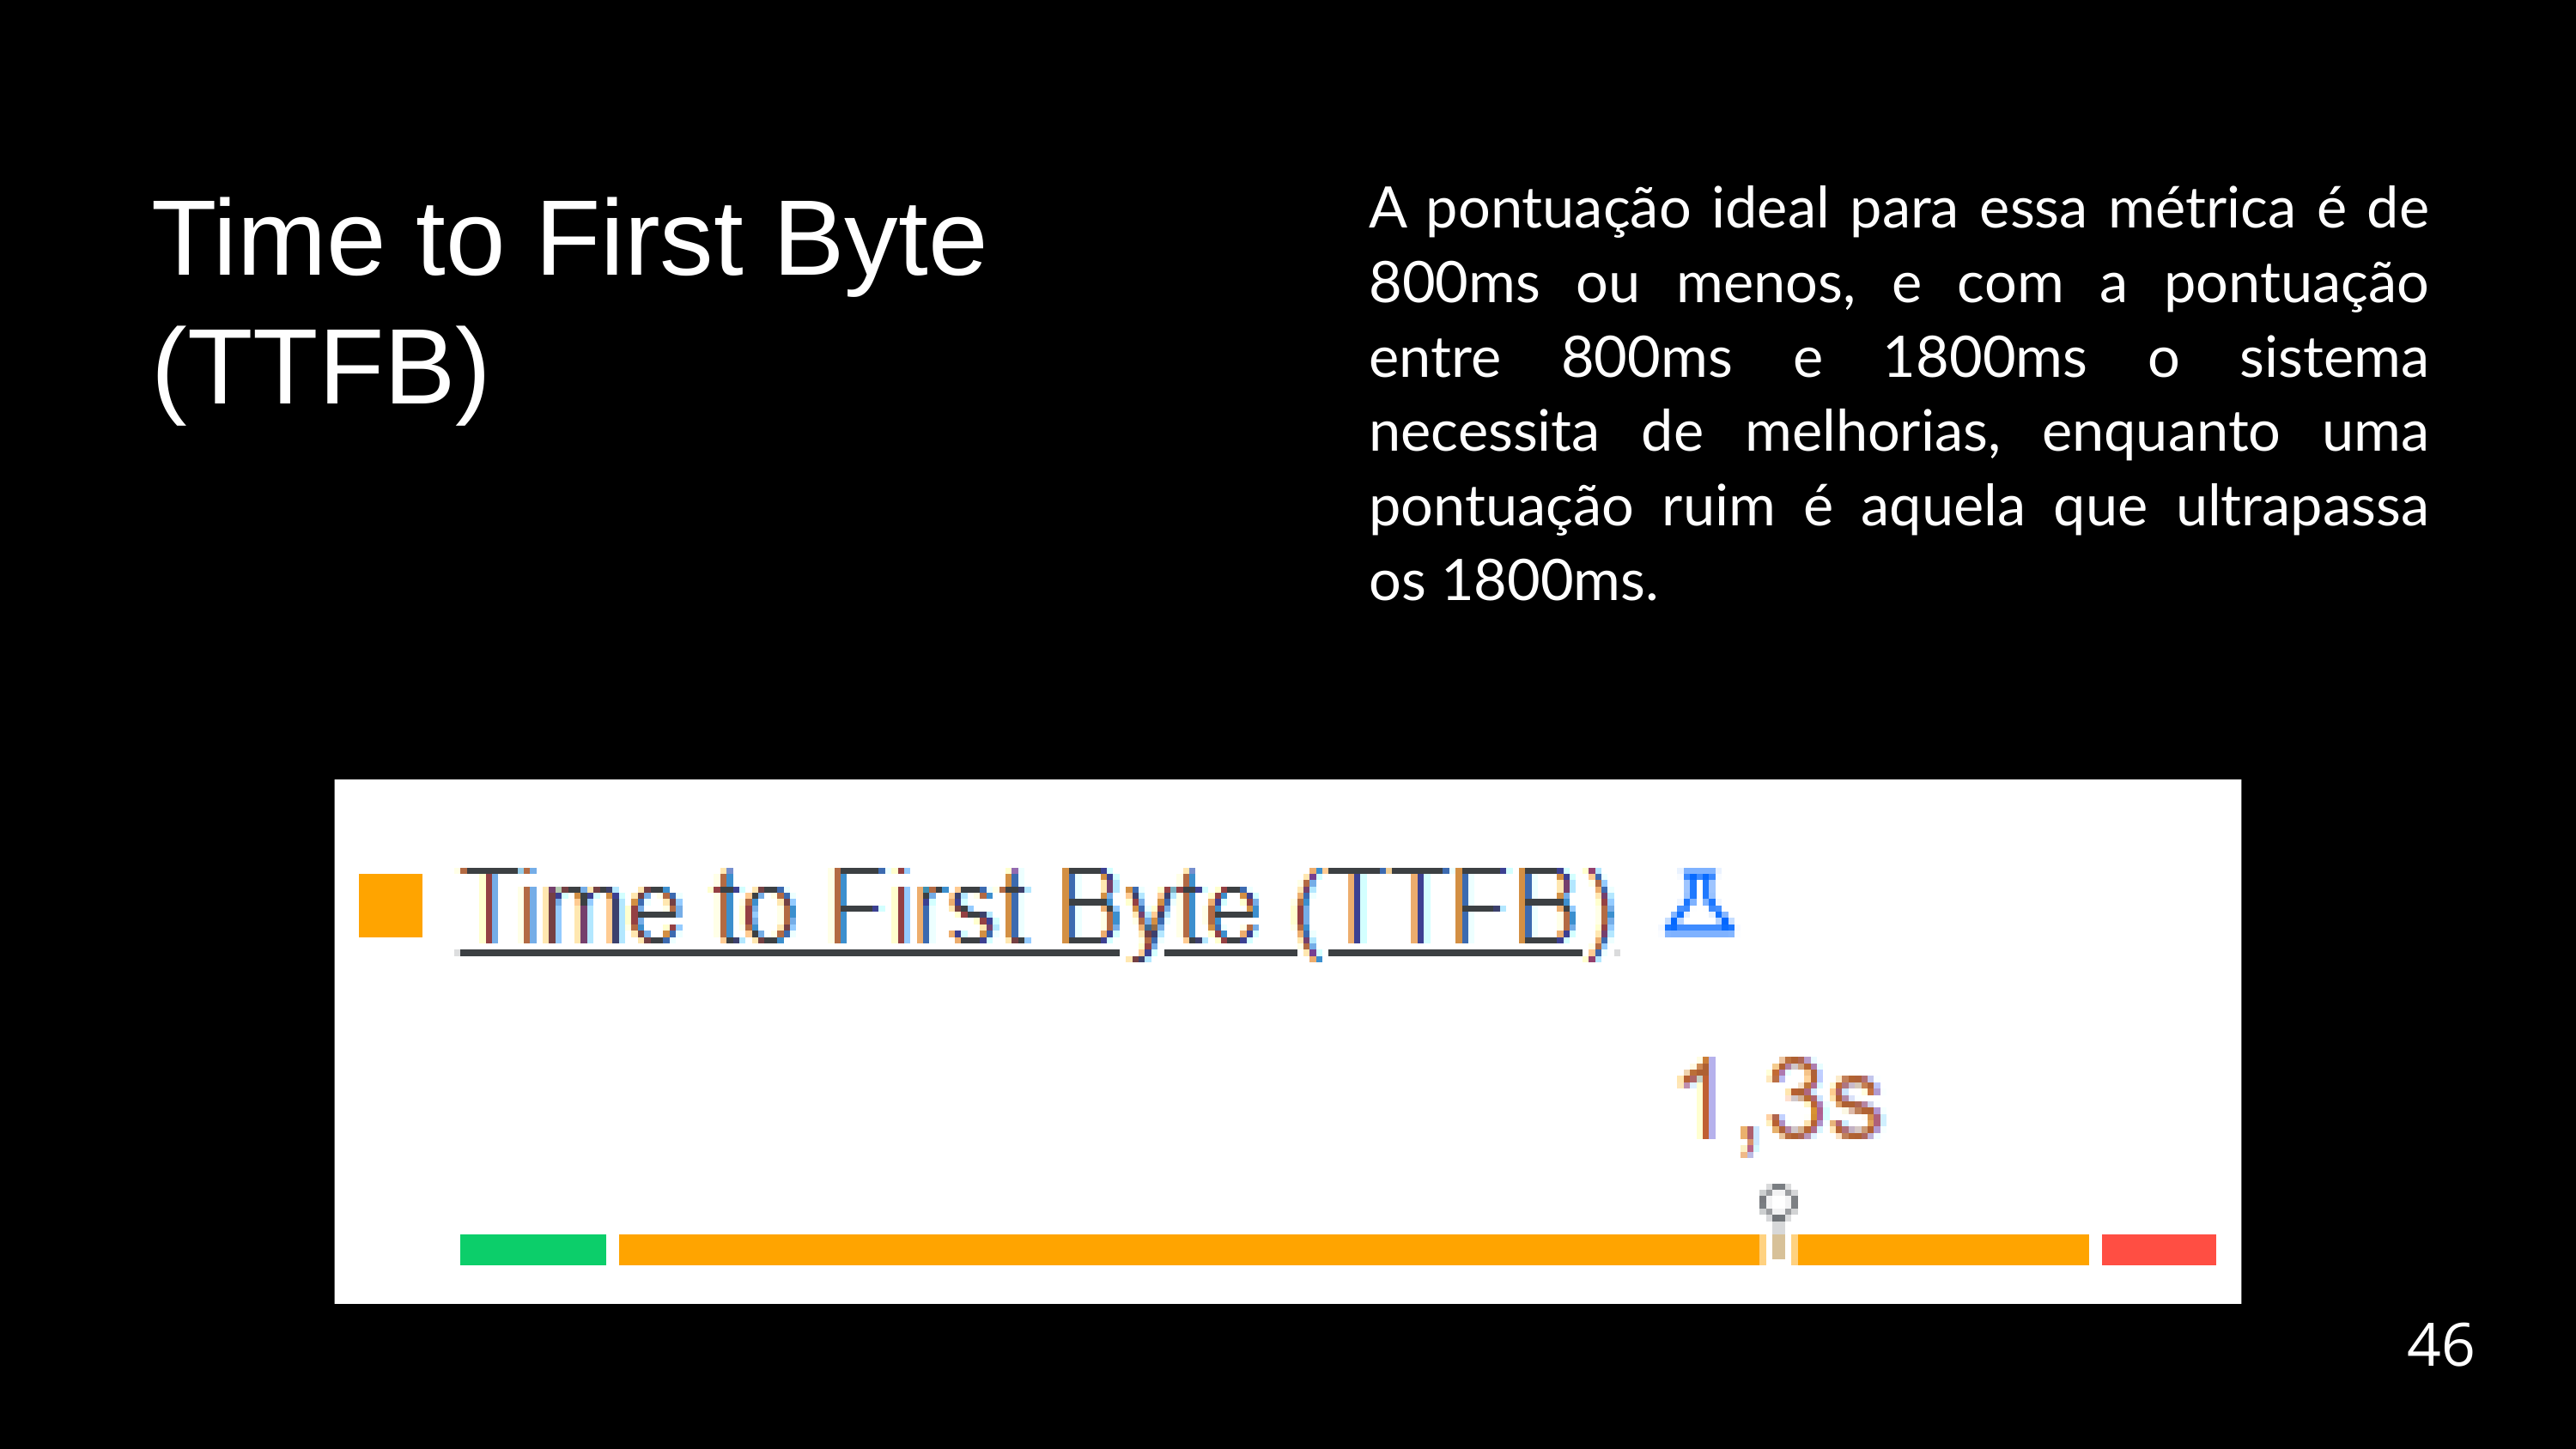

A pontuação ideal para essa métrica é de 800ms ou menos, e com a pontuação entre 800ms e 1800ms o sistema necessita de melhorias, enquanto uma pontuação ruim é aquela que ultrapassa os 1800ms.
Time to First Byte (TTFB)

46